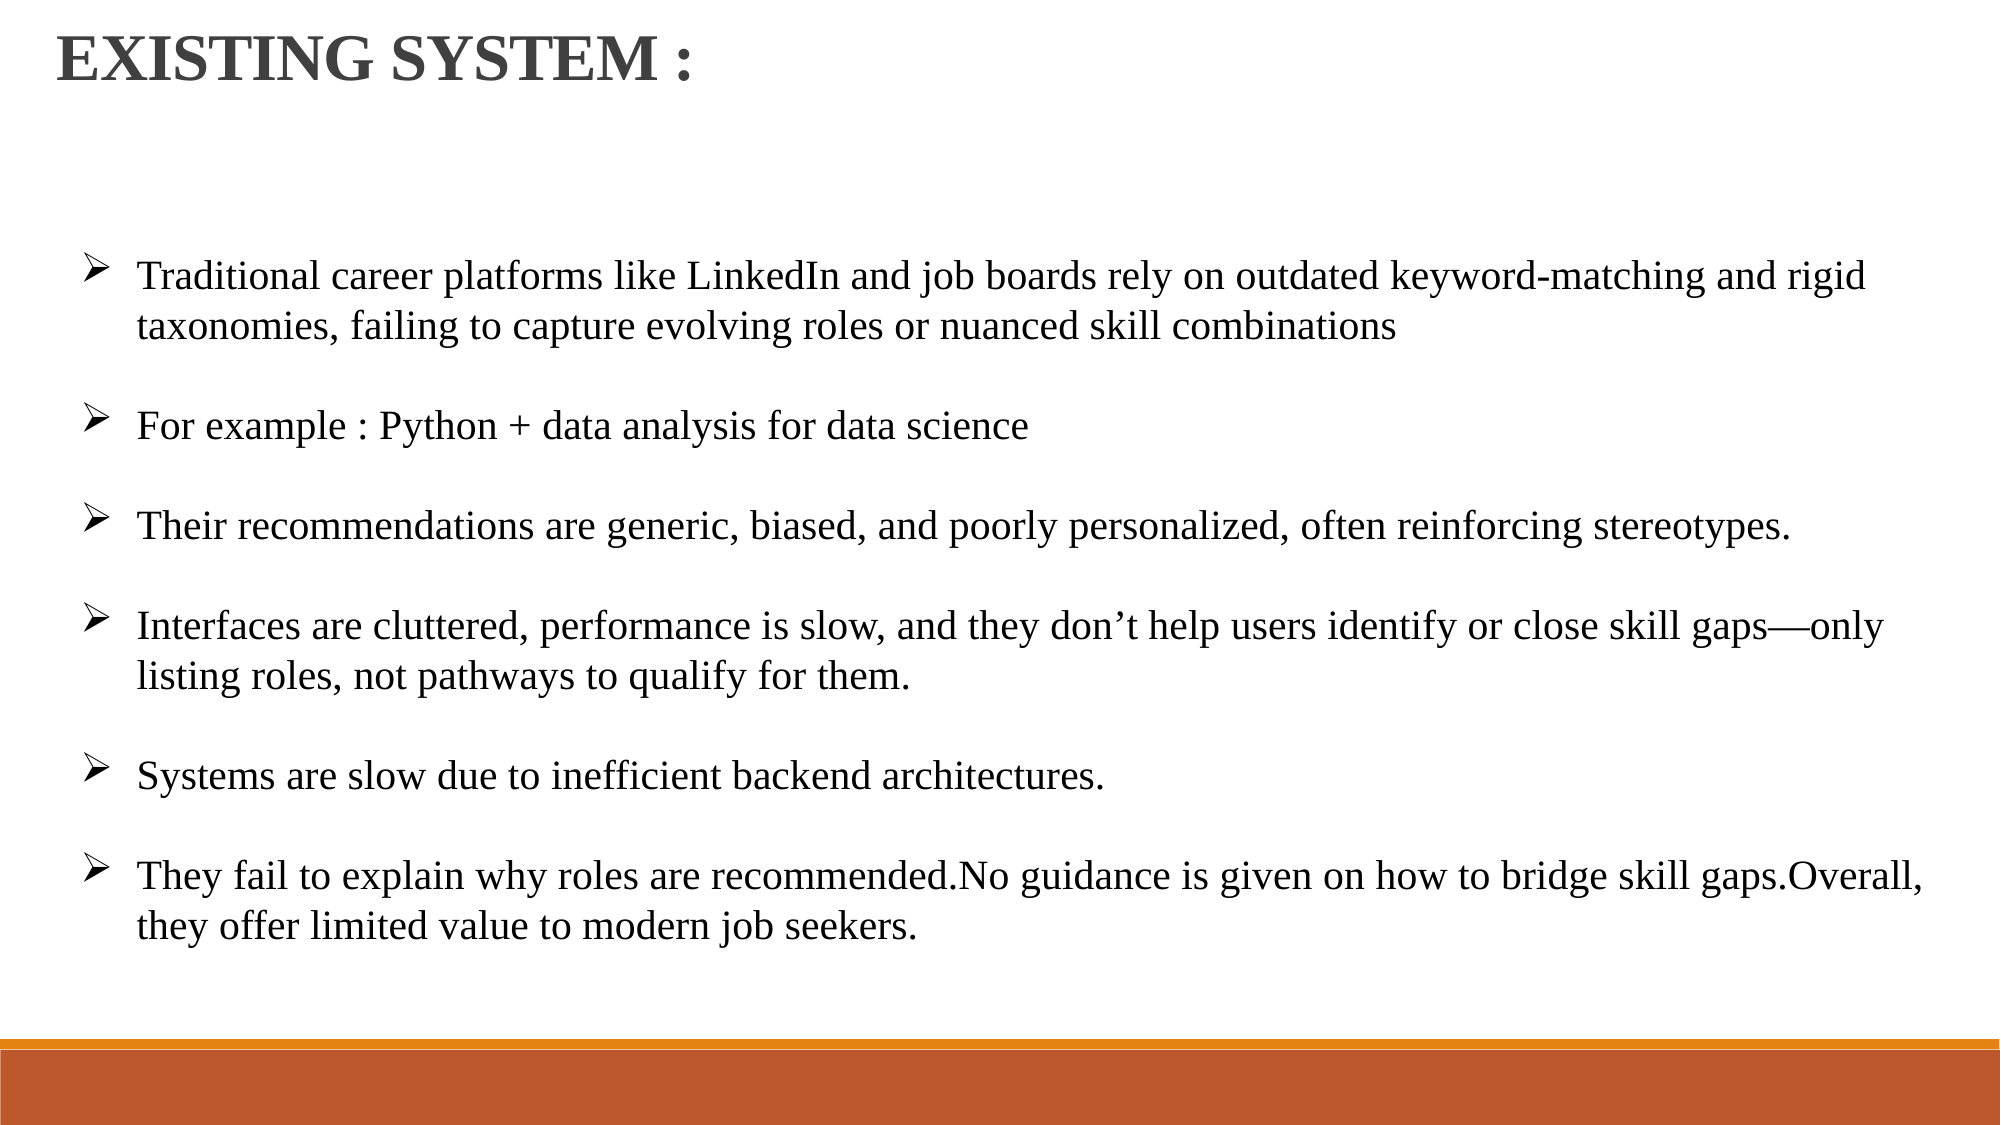

EXISTING SYSTEM :
Traditional career platforms like LinkedIn and job boards rely on outdated keyword-matching and rigid taxonomies, failing to capture evolving roles or nuanced skill combinations

For example : Python + data analysis for data science

Their recommendations are generic, biased, and poorly personalized, often reinforcing stereotypes.

Interfaces are cluttered, performance is slow, and they don’t help users identify or close skill gaps—only listing roles, not pathways to qualify for them.

Systems are slow due to inefficient backend architectures.

They fail to explain why roles are recommended.No guidance is given on how to bridge skill gaps.Overall, they offer limited value to modern job seekers.